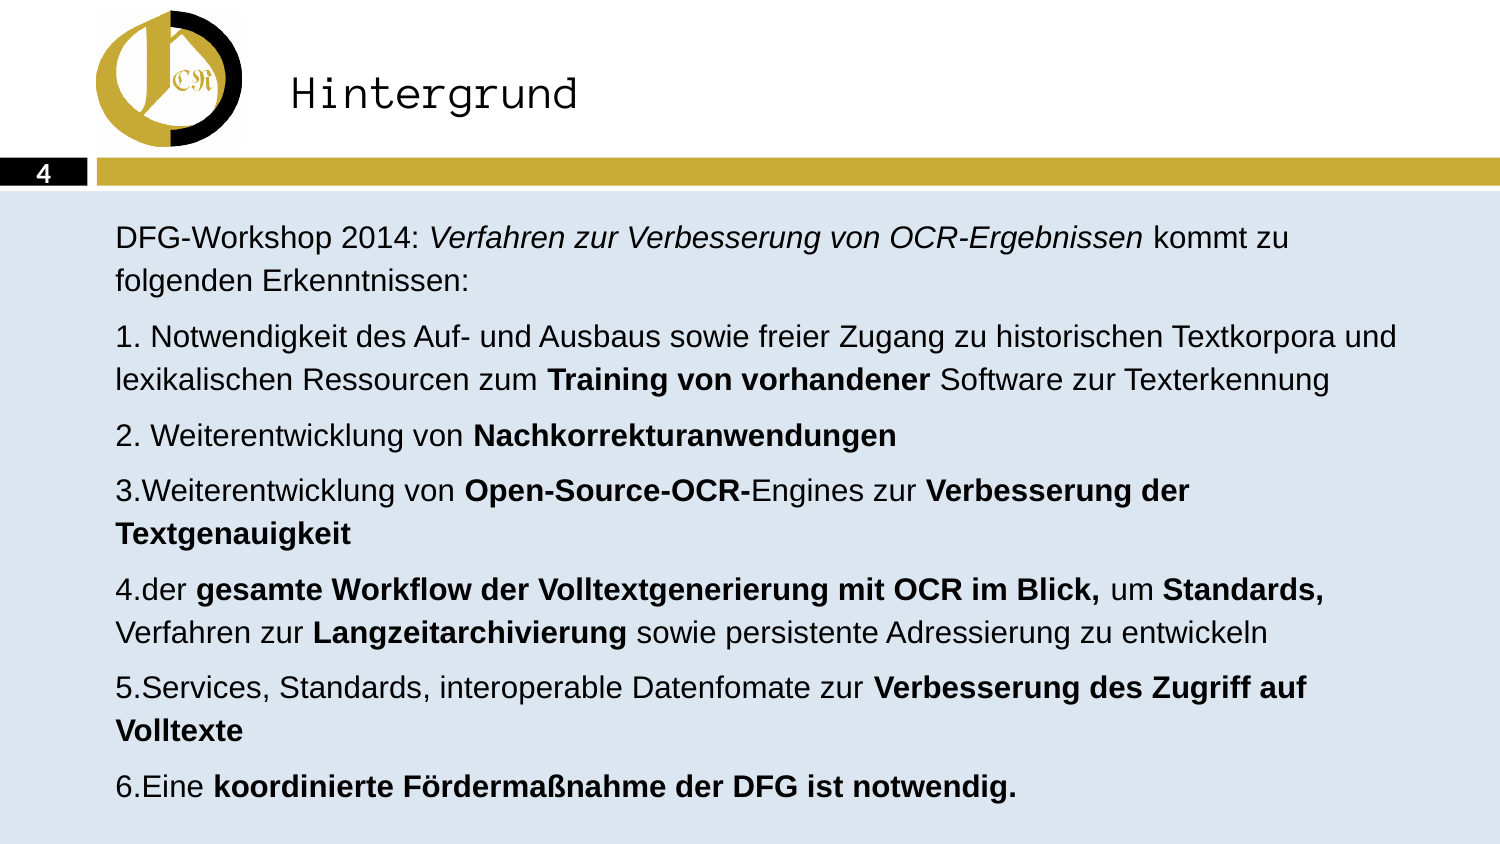

# Hintergrund
4
DFG-Workshop 2014: Verfahren zur Verbesserung von OCR-Ergebnissen kommt zu folgenden Erkenntnissen:
1. Notwendigkeit des Auf- und Ausbaus sowie freier Zugang zu historischen Textkorpora und lexikalischen Ressourcen zum Training von vorhandener Software zur Texterkennung
2. Weiterentwicklung von Nachkorrekturanwendungen
3.Weiterentwicklung von Open-Source-OCR-Engines zur Verbesserung der Textgenauigkeit
4.der gesamte Workflow der Volltextgenerierung mit OCR im Blick, um Standards, Verfahren zur Langzeitarchivierung sowie persistente Adressierung zu entwickeln
5.Services, Standards, interoperable Datenfomate zur Verbesserung des Zugriff auf Volltexte
6.Eine koordinierte Fördermaßnahme der DFG ist notwendig.